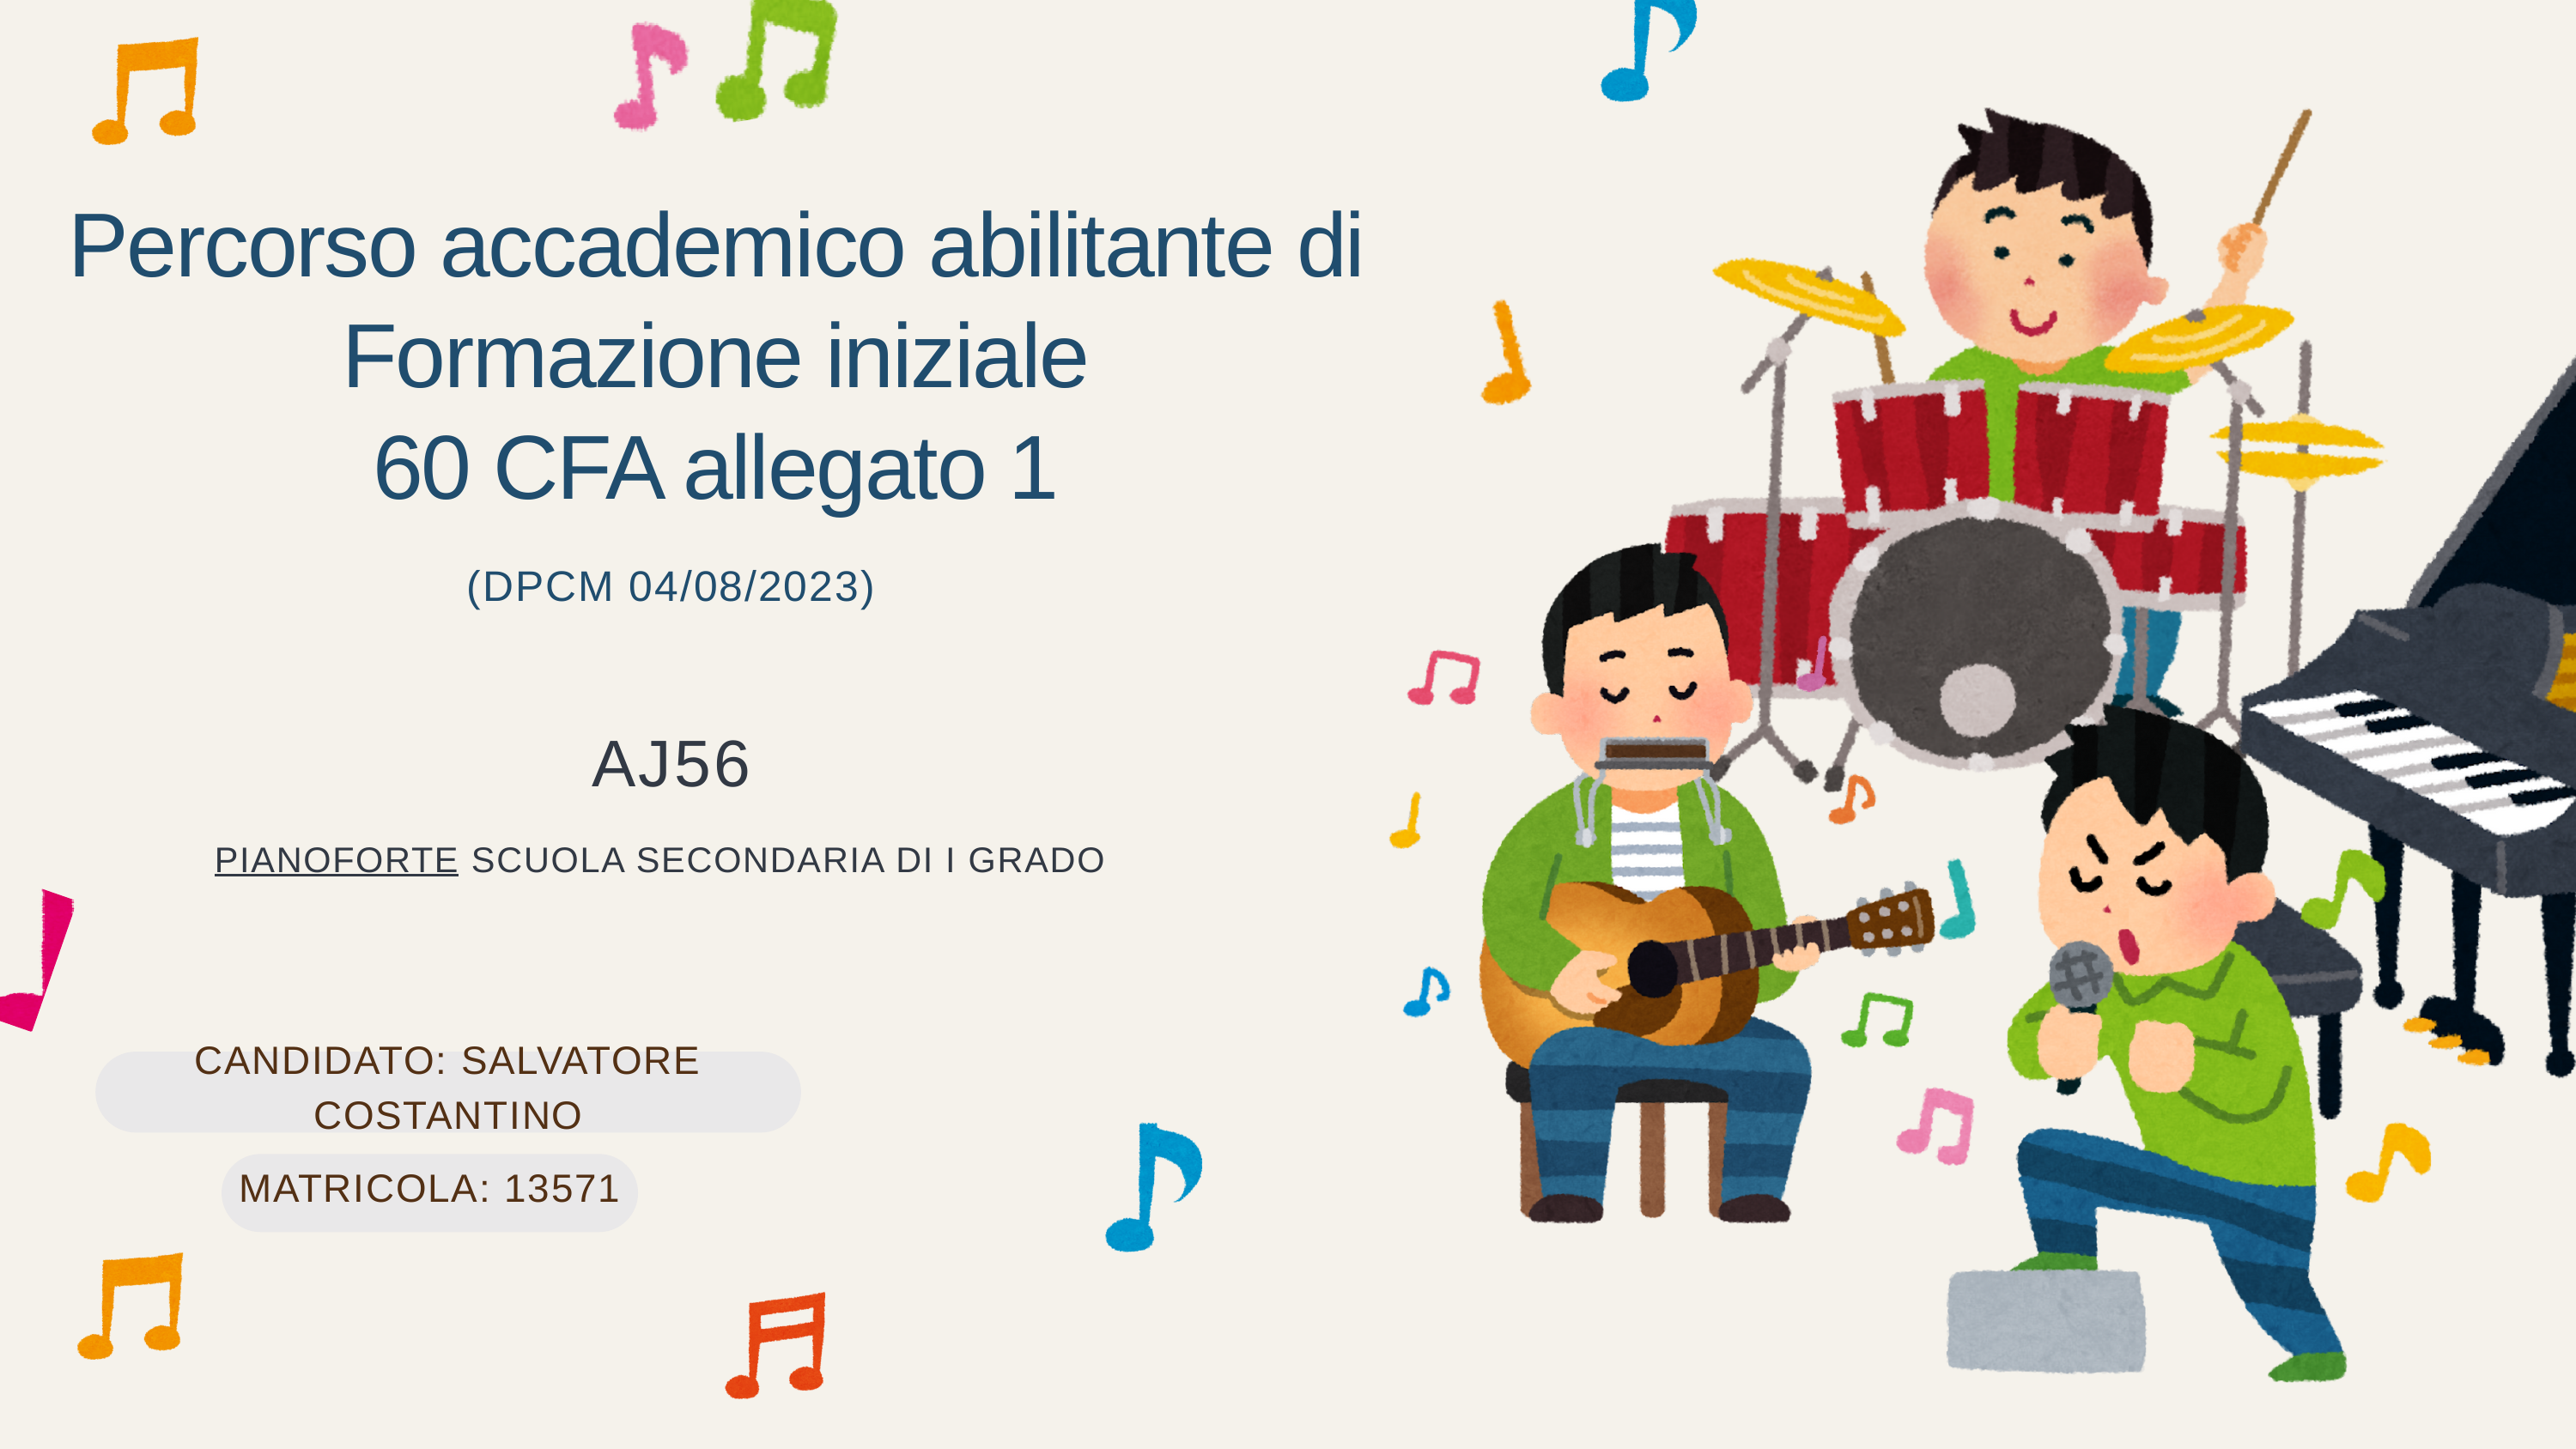

Percorso accademico abilitante di Formazione iniziale
60 CFA allegato 1

(DPCM 04/08/2023)

AJ56
PIANOFORTE SCUOLA SECONDARIA DI I GRADO

CANDIDATO: SALVATORE COSTANTINO

MATRICOLA: 13571